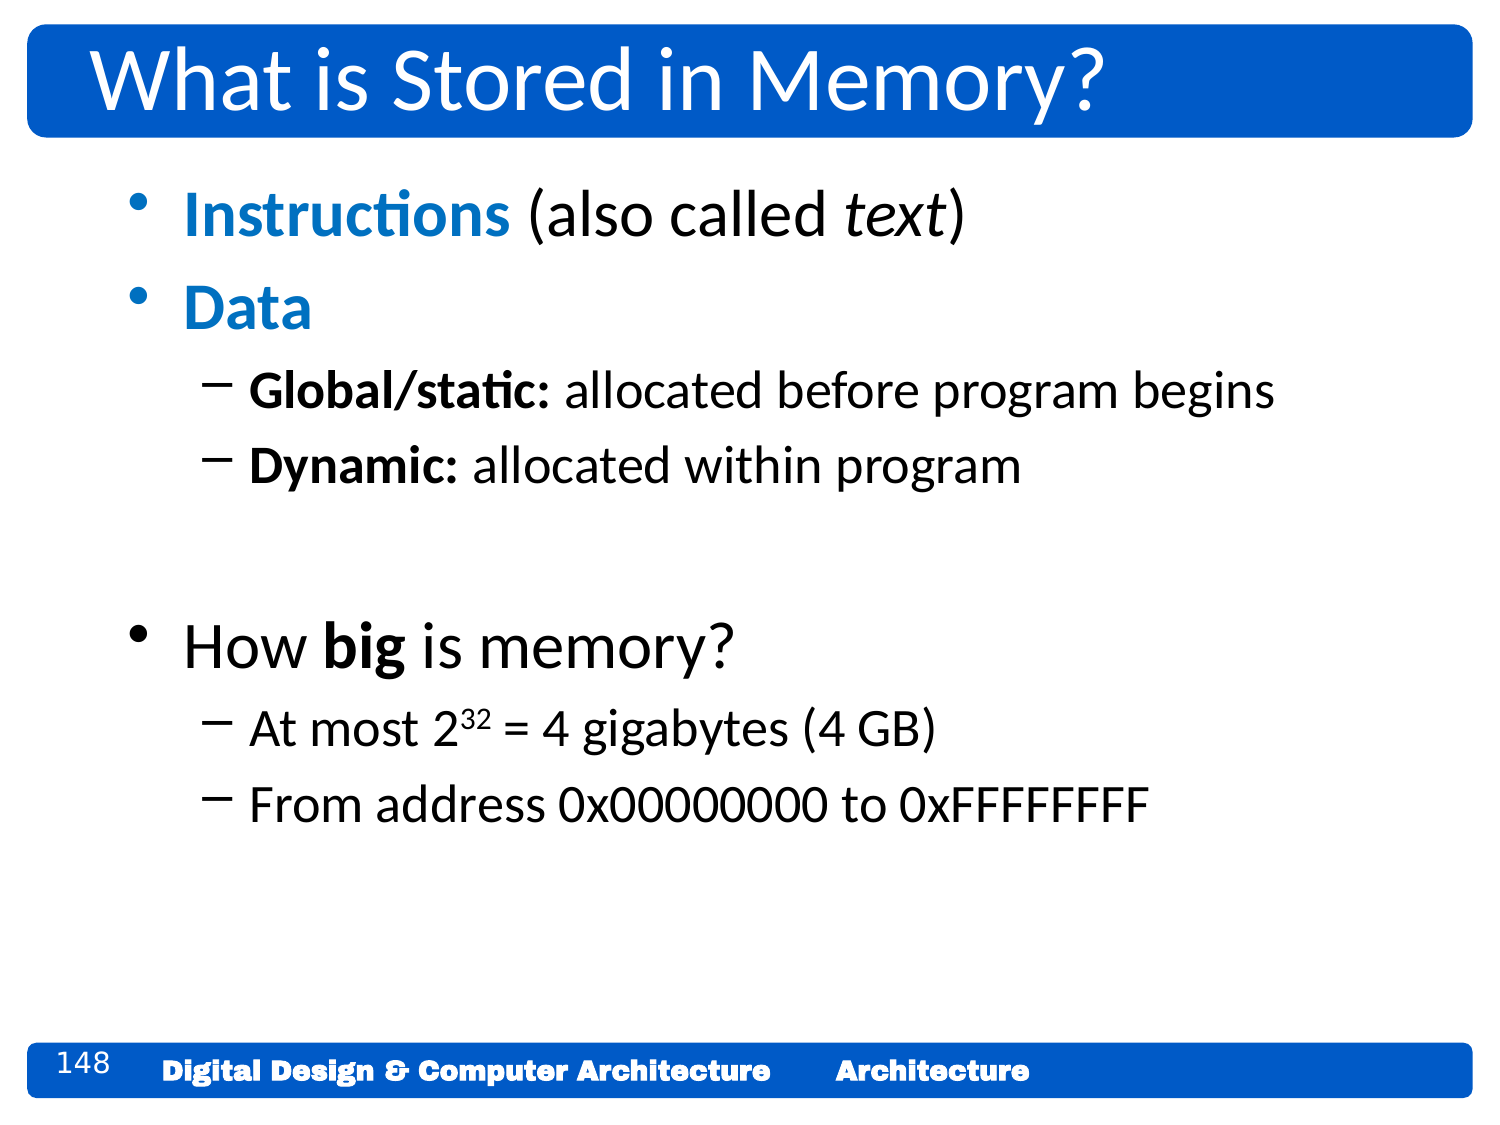

What is Stored in Memory?
Instructions (also called text)
Data
Global/static: allocated before program begins
Dynamic: allocated within program

How big is memory?
At most 232 = 4 gigabytes (4 GB)
From address 0x00000000 to 0xFFFFFFFF
148